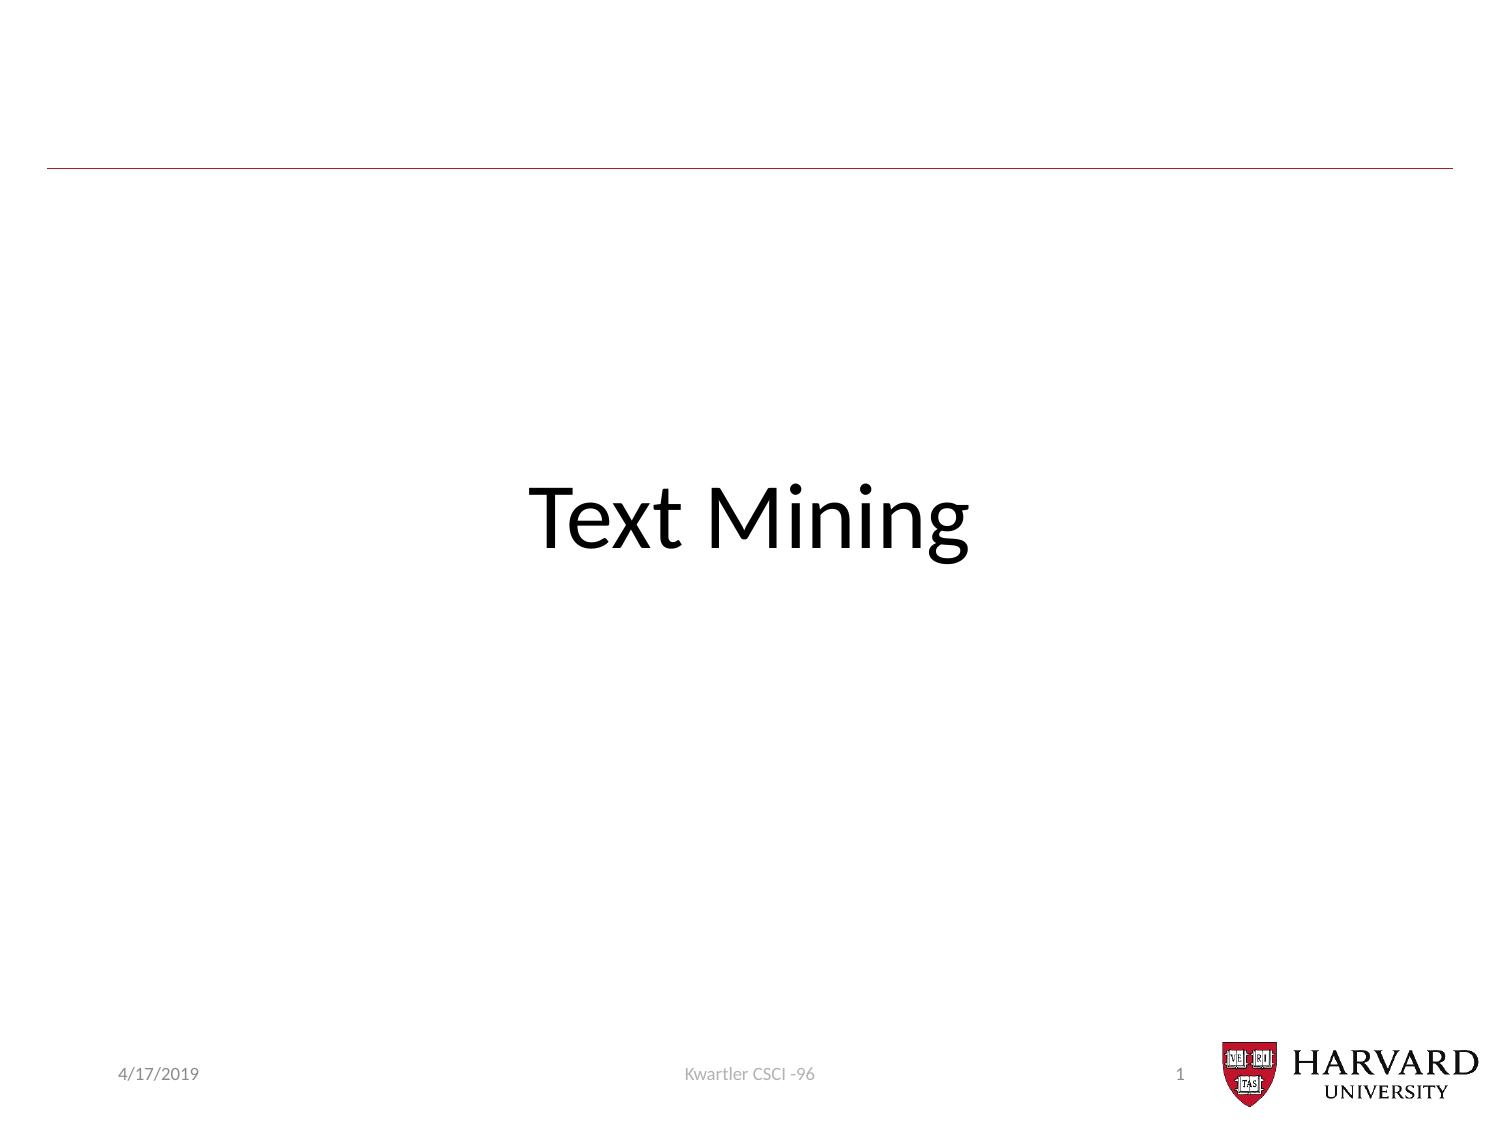

# Text Mining
4/17/2019
Kwartler CSCI -96
1